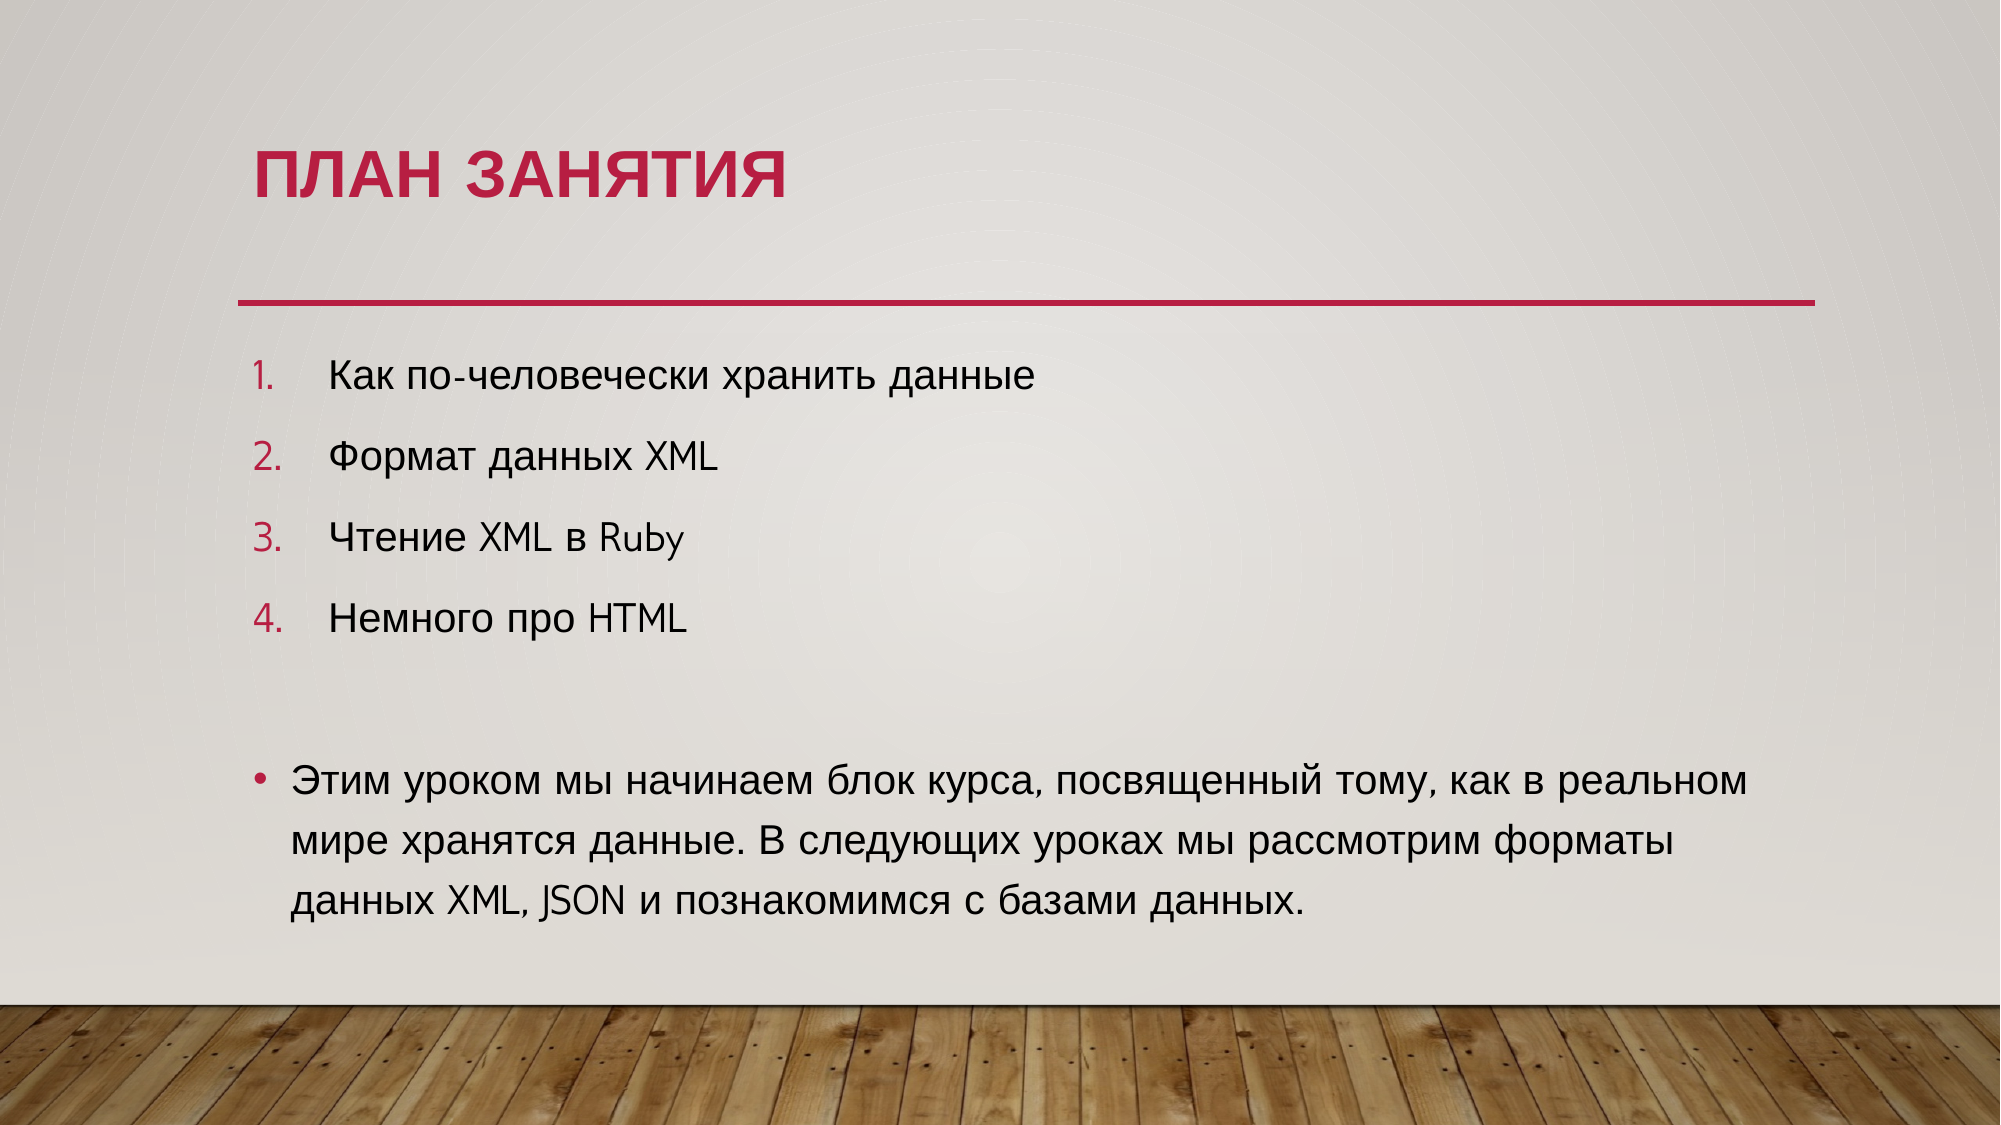

# План занятия
Как по-человечески хранить данные
Формат данных XML
Чтение XML в Ruby
Немного про HTML

Этим уроком мы начинаем блок курса, посвященный тому, как в реальном мире хранятся данные. В следующих уроках мы рассмотрим форматы данных XML, JSON и познакомимся с базами данных.